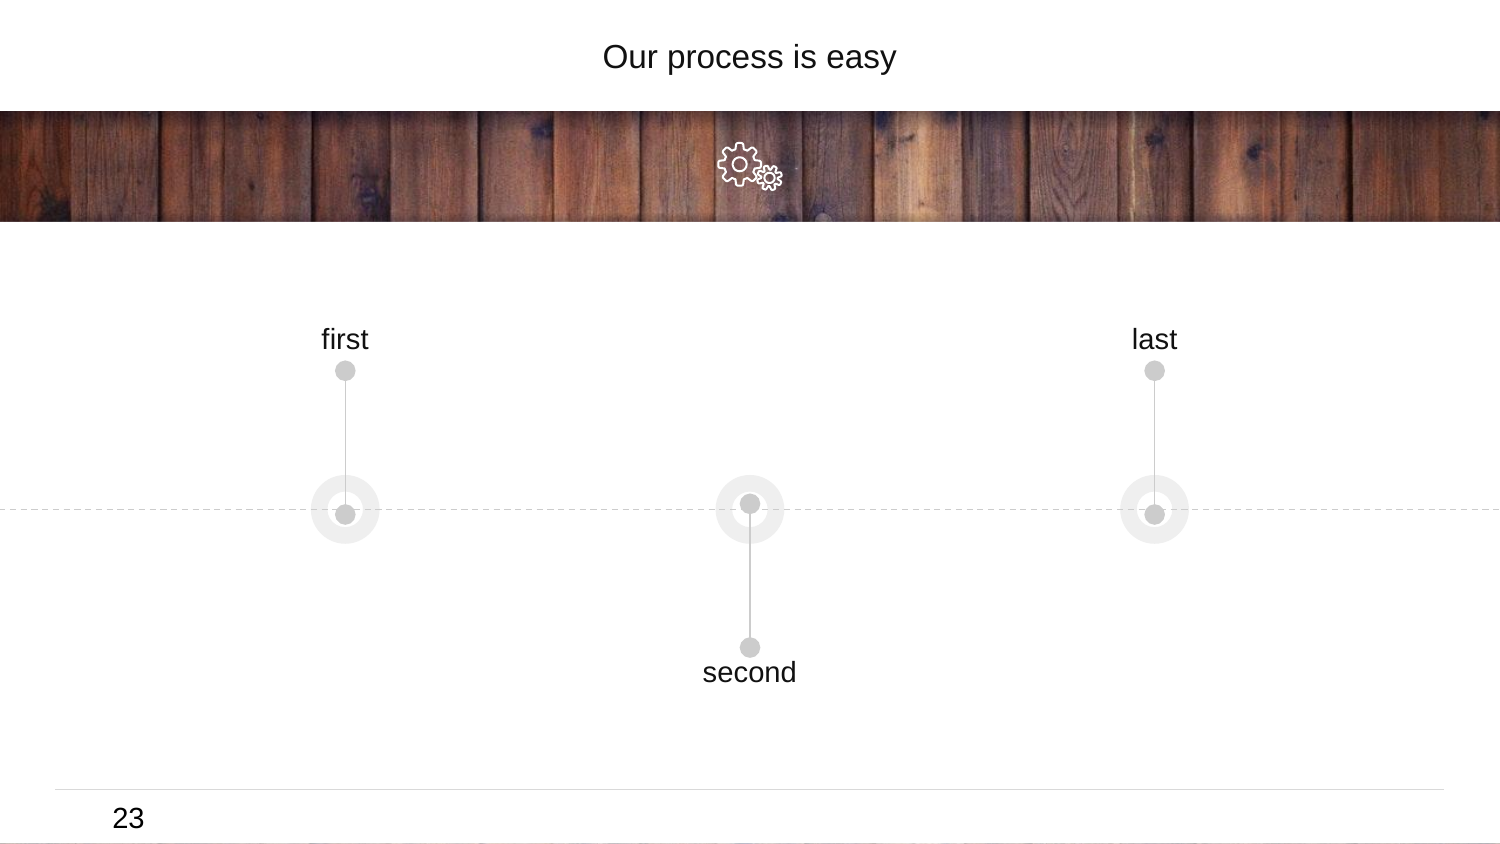

# Our process is easy

first
last

second
23